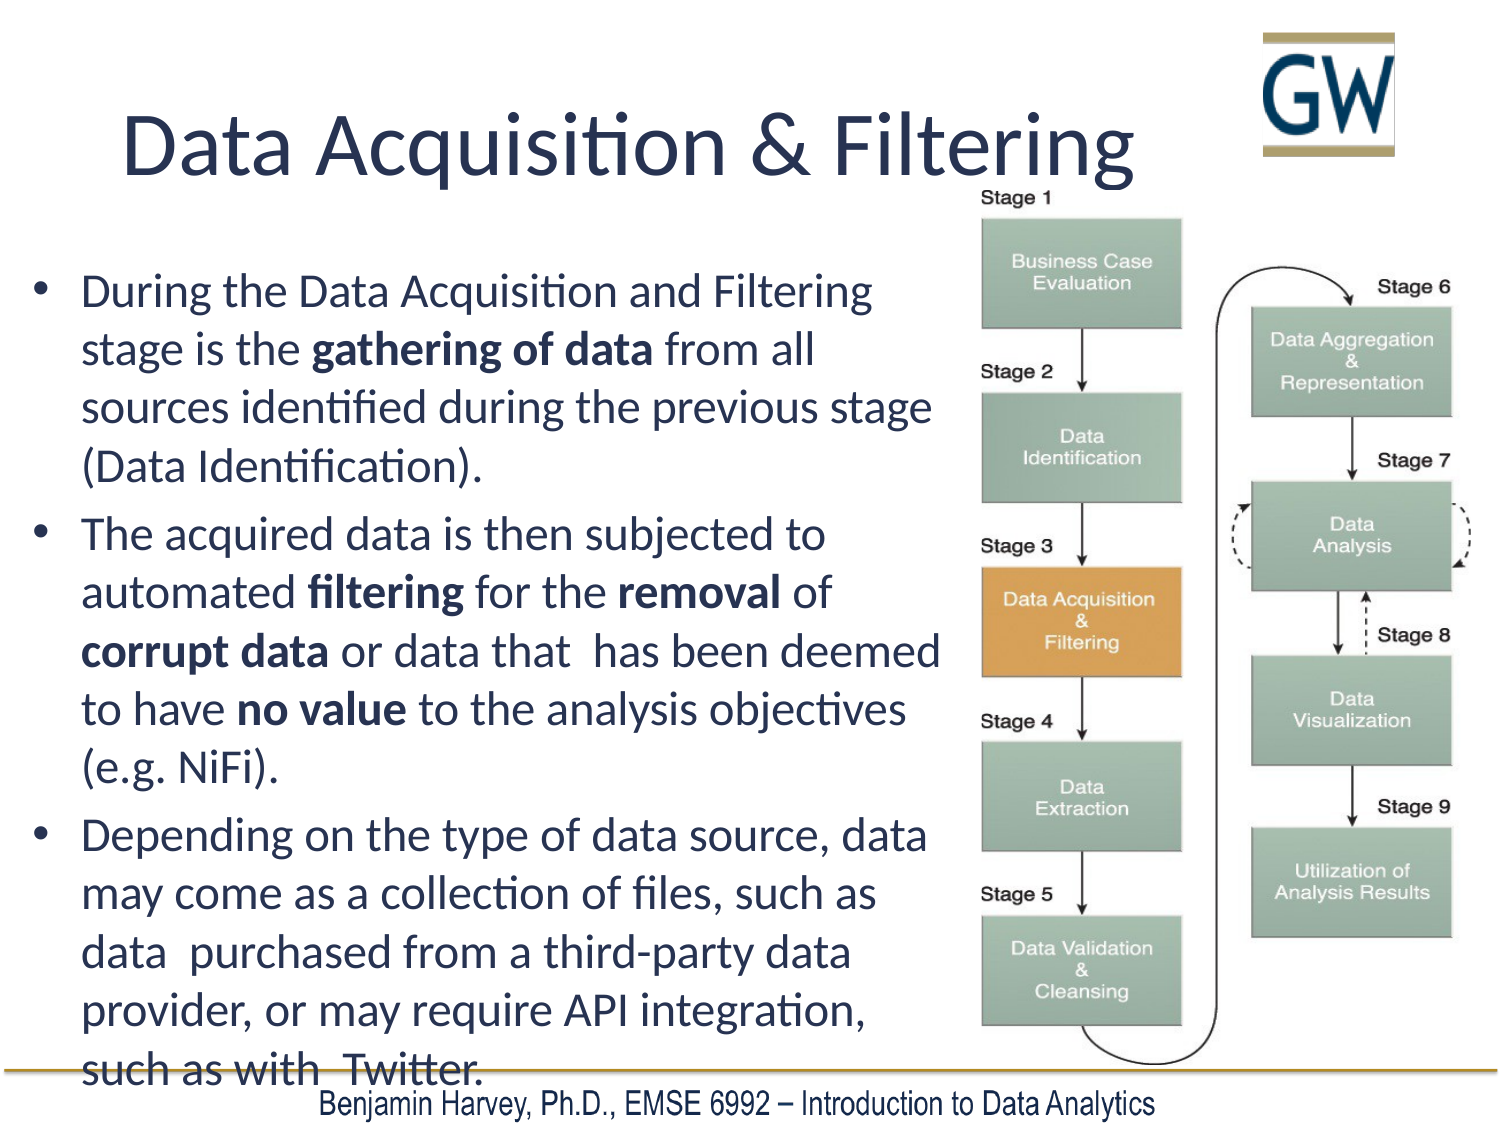

# Data Acquisition & Filtering

During the Data Acquisition and Filtering stage is the gathering of data from all sources identified during the previous stage (Data Identification).
The acquired data is then subjected to automated filtering for the removal of corrupt data or data that  has been deemed to have no value to the analysis objectives (e.g. NiFi).
Depending on the type of data source, data may come as a collection of files, such as data  purchased from a third-party data provider, or may require API integration, such as with  Twitter.